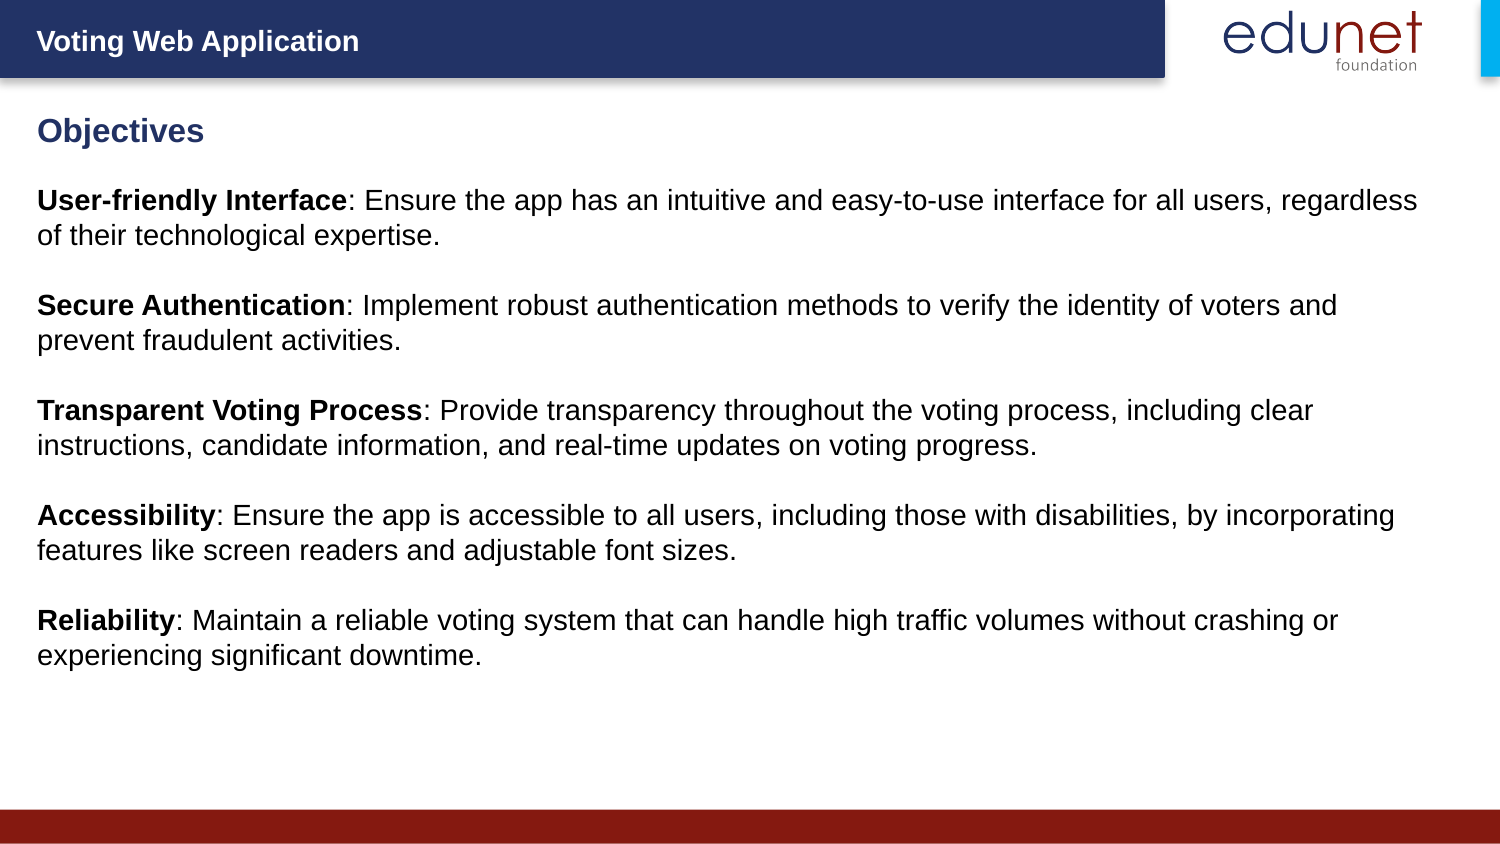

Voting Web Application
Objectives

User-friendly Interface: Ensure the app has an intuitive and easy-to-use interface for all users, regardless of their technological expertise.

Secure Authentication: Implement robust authentication methods to verify the identity of voters and prevent fraudulent activities.

Transparent Voting Process: Provide transparency throughout the voting process, including clear instructions, candidate information, and real-time updates on voting progress.

Accessibility: Ensure the app is accessible to all users, including those with disabilities, by incorporating features like screen readers and adjustable font sizes.

Reliability: Maintain a reliable voting system that can handle high traffic volumes without crashing or experiencing significant downtime.